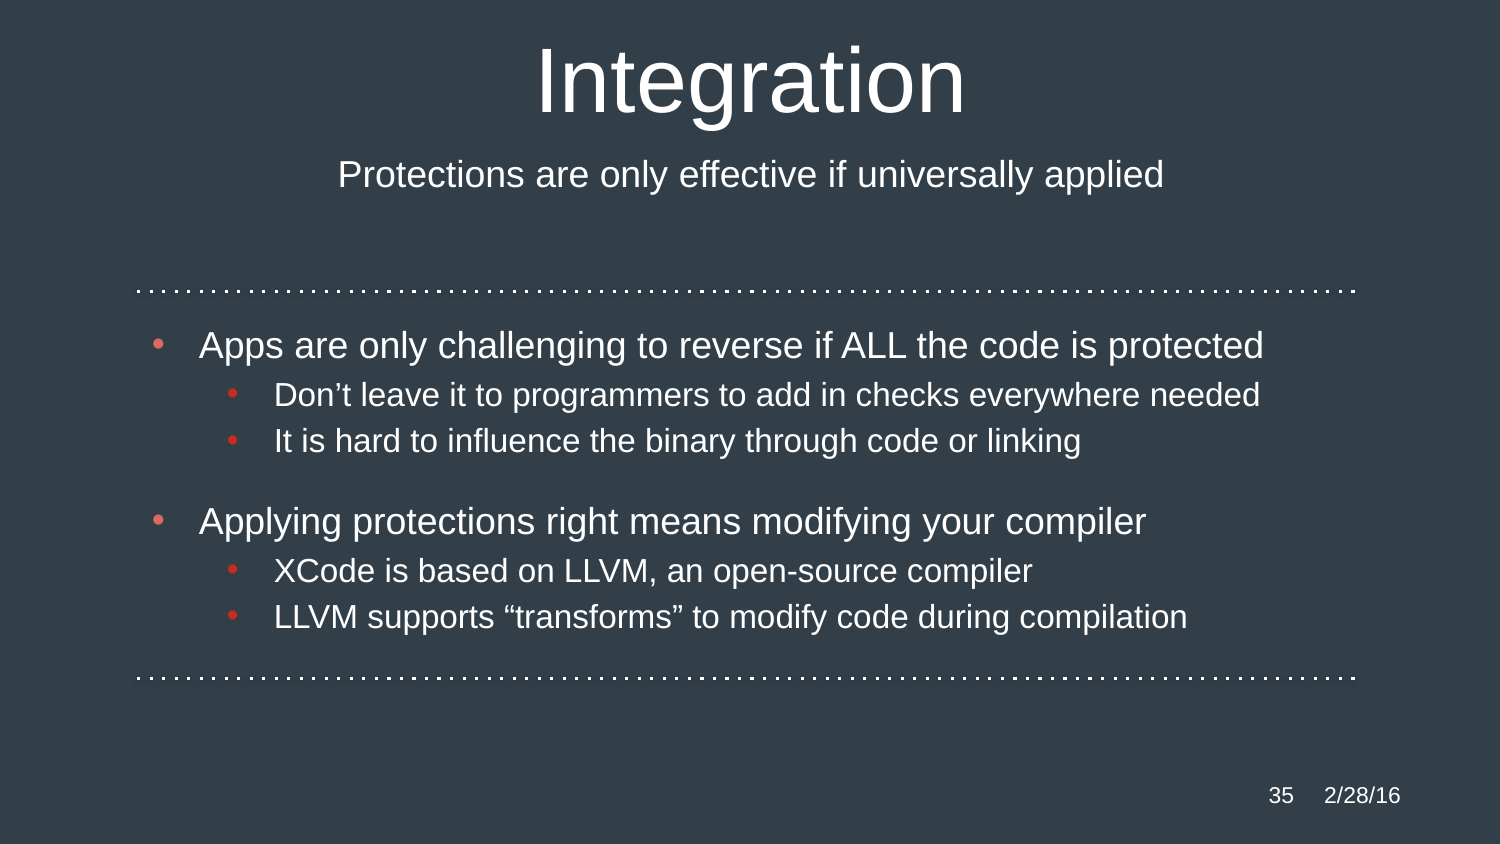

Integration
Protections are only effective if universally applied
Apps are only challenging to reverse if ALL the code is protected
Don’t leave it to programmers to add in checks everywhere needed
It is hard to influence the binary through code or linking
Applying protections right means modifying your compiler
XCode is based on LLVM, an open-source compiler
LLVM supports “transforms” to modify code during compilation
35
2/28/16